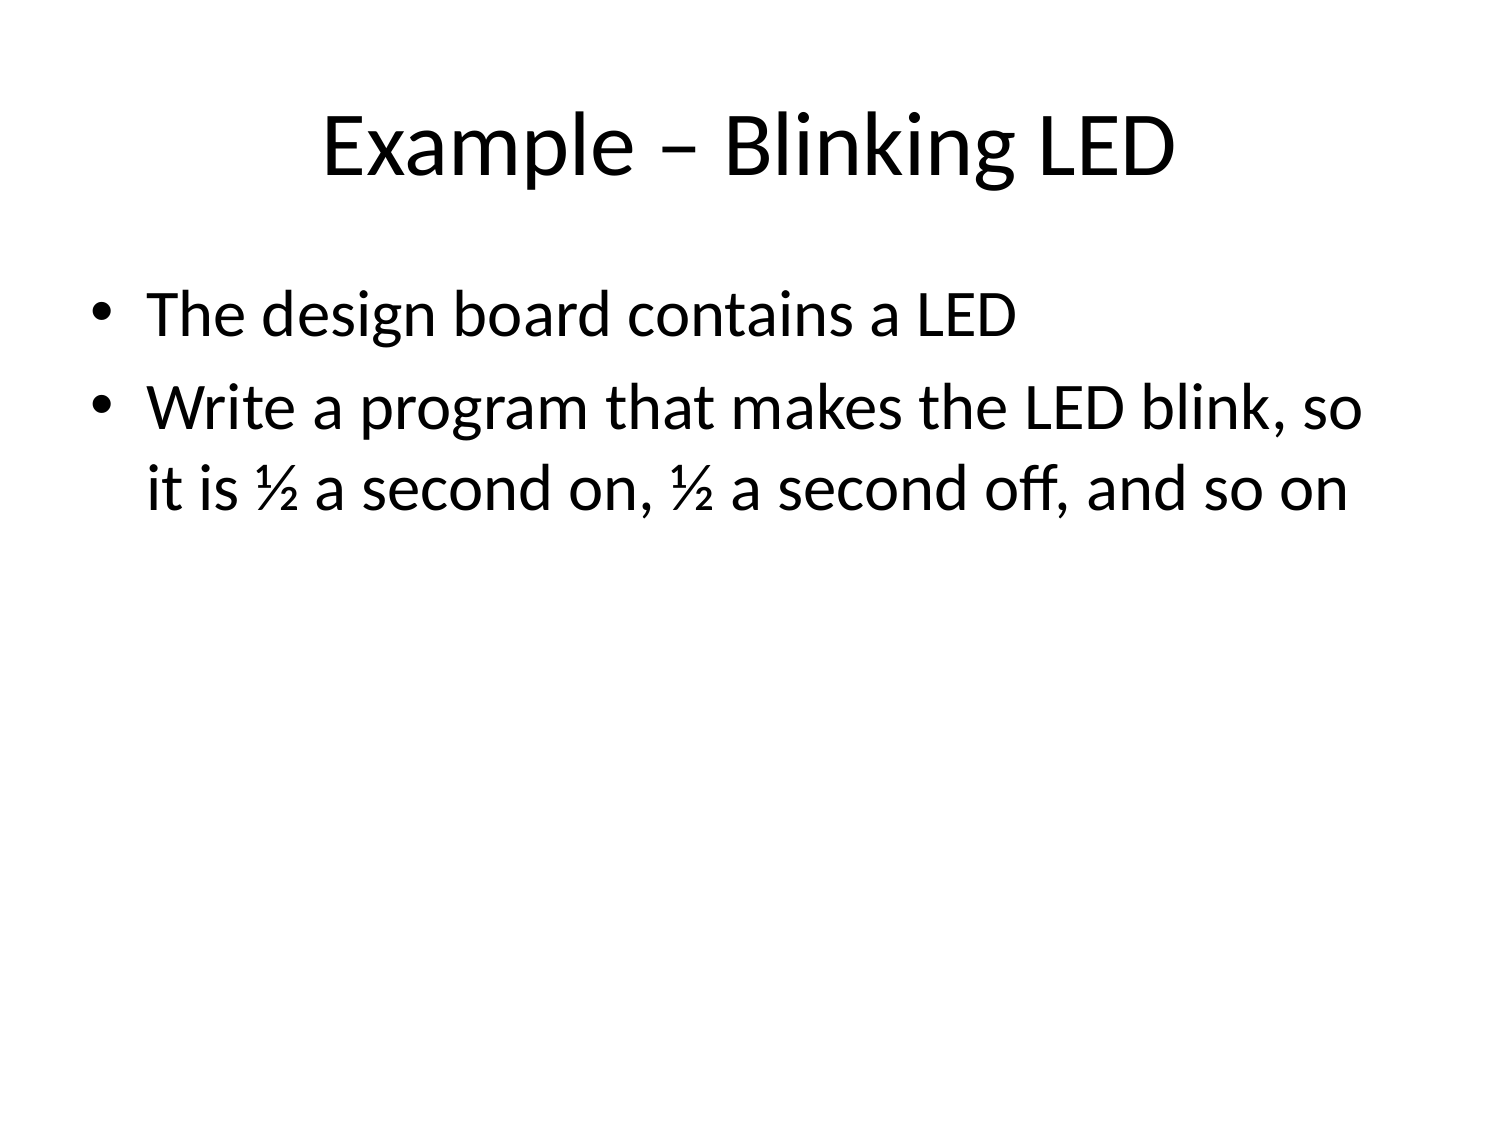

# Example – Blinking LED
The design board contains a LED
Write a program that makes the LED blink, so it is ½ a second on, ½ a second off, and so on